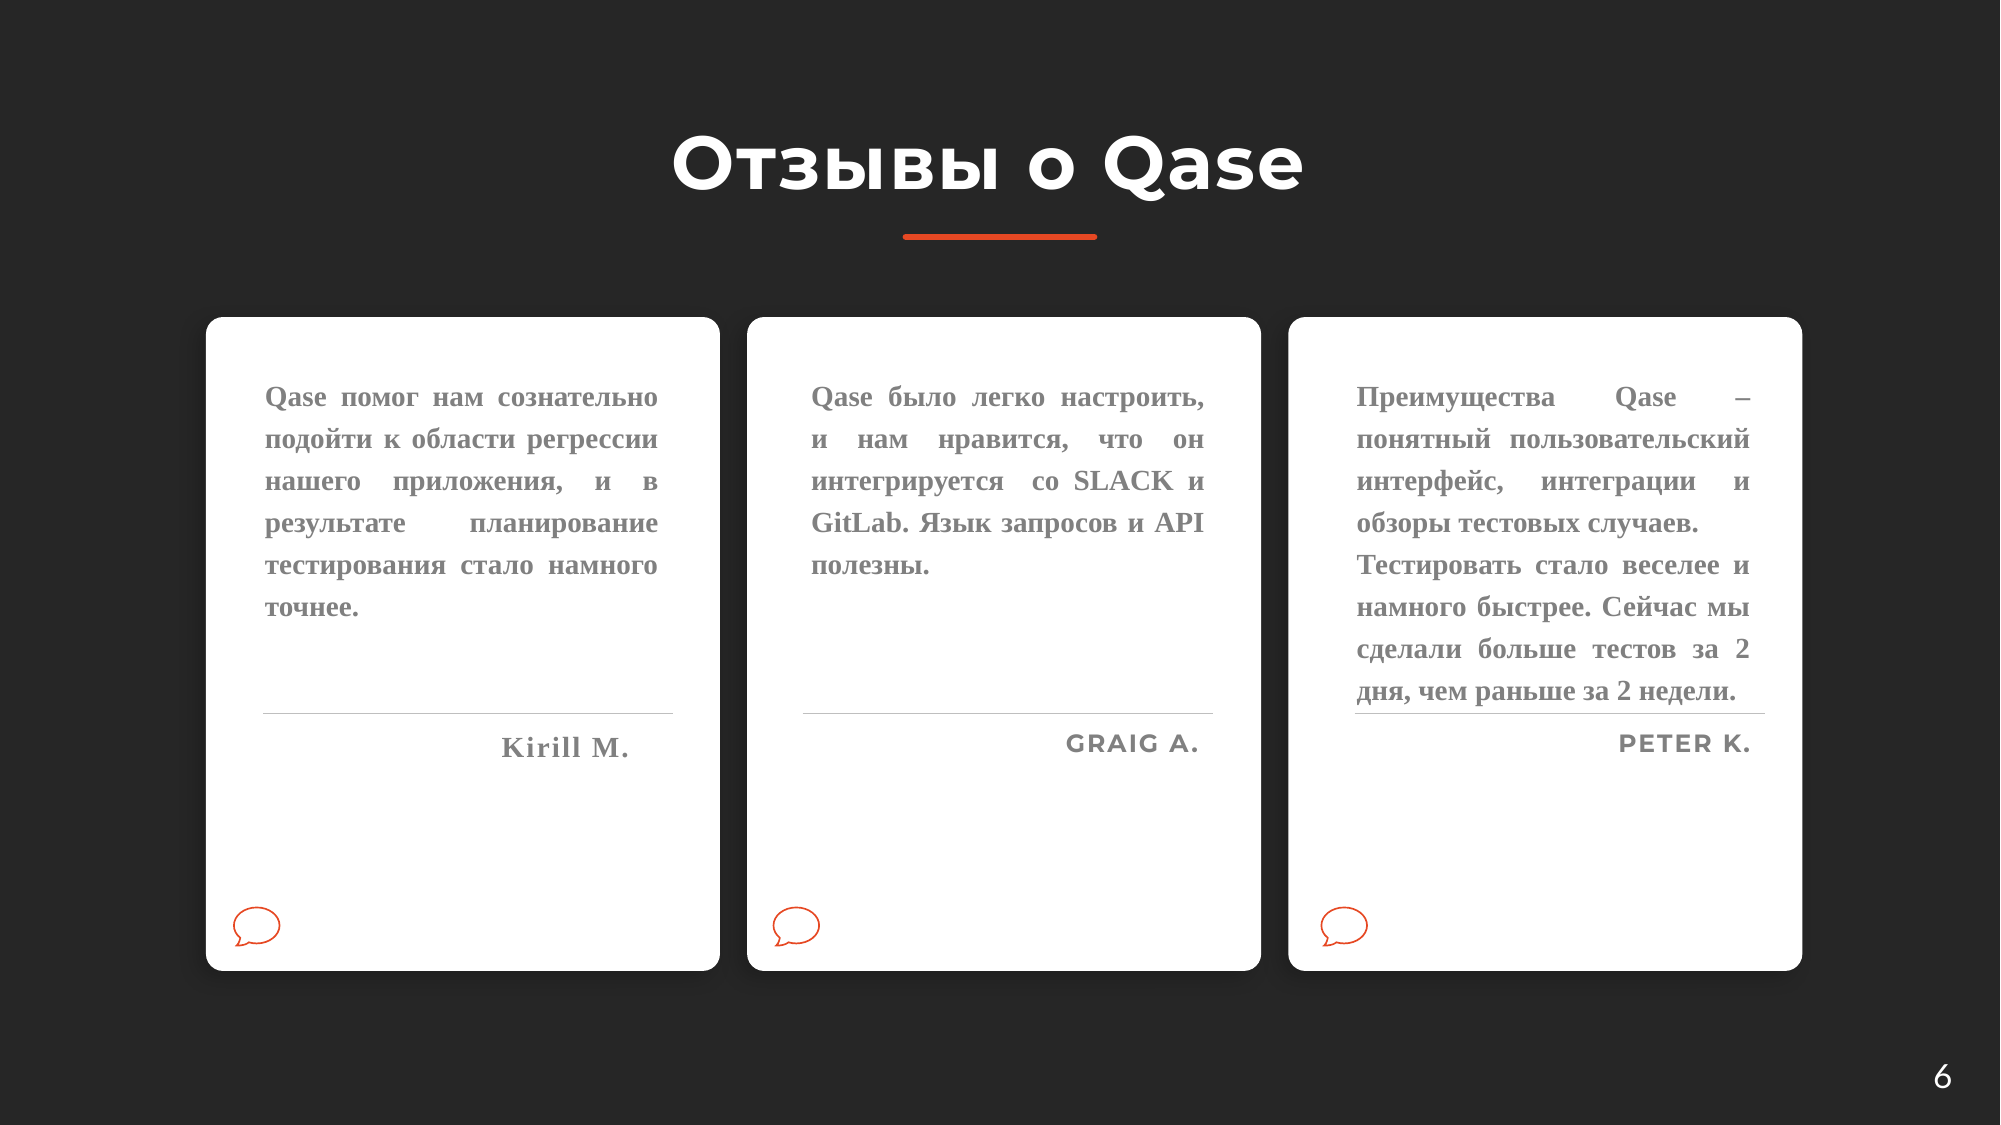

Отзывы о Qase

Qase помог нам сознательно подойти к области регрессии нашего приложения, и в результате планирование тестирования стало намного точнее.
Qase было легко настроить, и нам нравится, что он интегрируется  со SLACK и GitLab. Язык запросов и API полезны.
Преимущества Qase – понятный пользовательский интерфейс, интеграции и обзоры тестовых случаев.
Тестировать стало веселее и намного быстрее. Сейчас мы сделали больше тестов за 2 дня, чем раньше за 2 недели.
PETER K.
Kirill M.
GRAIG A.